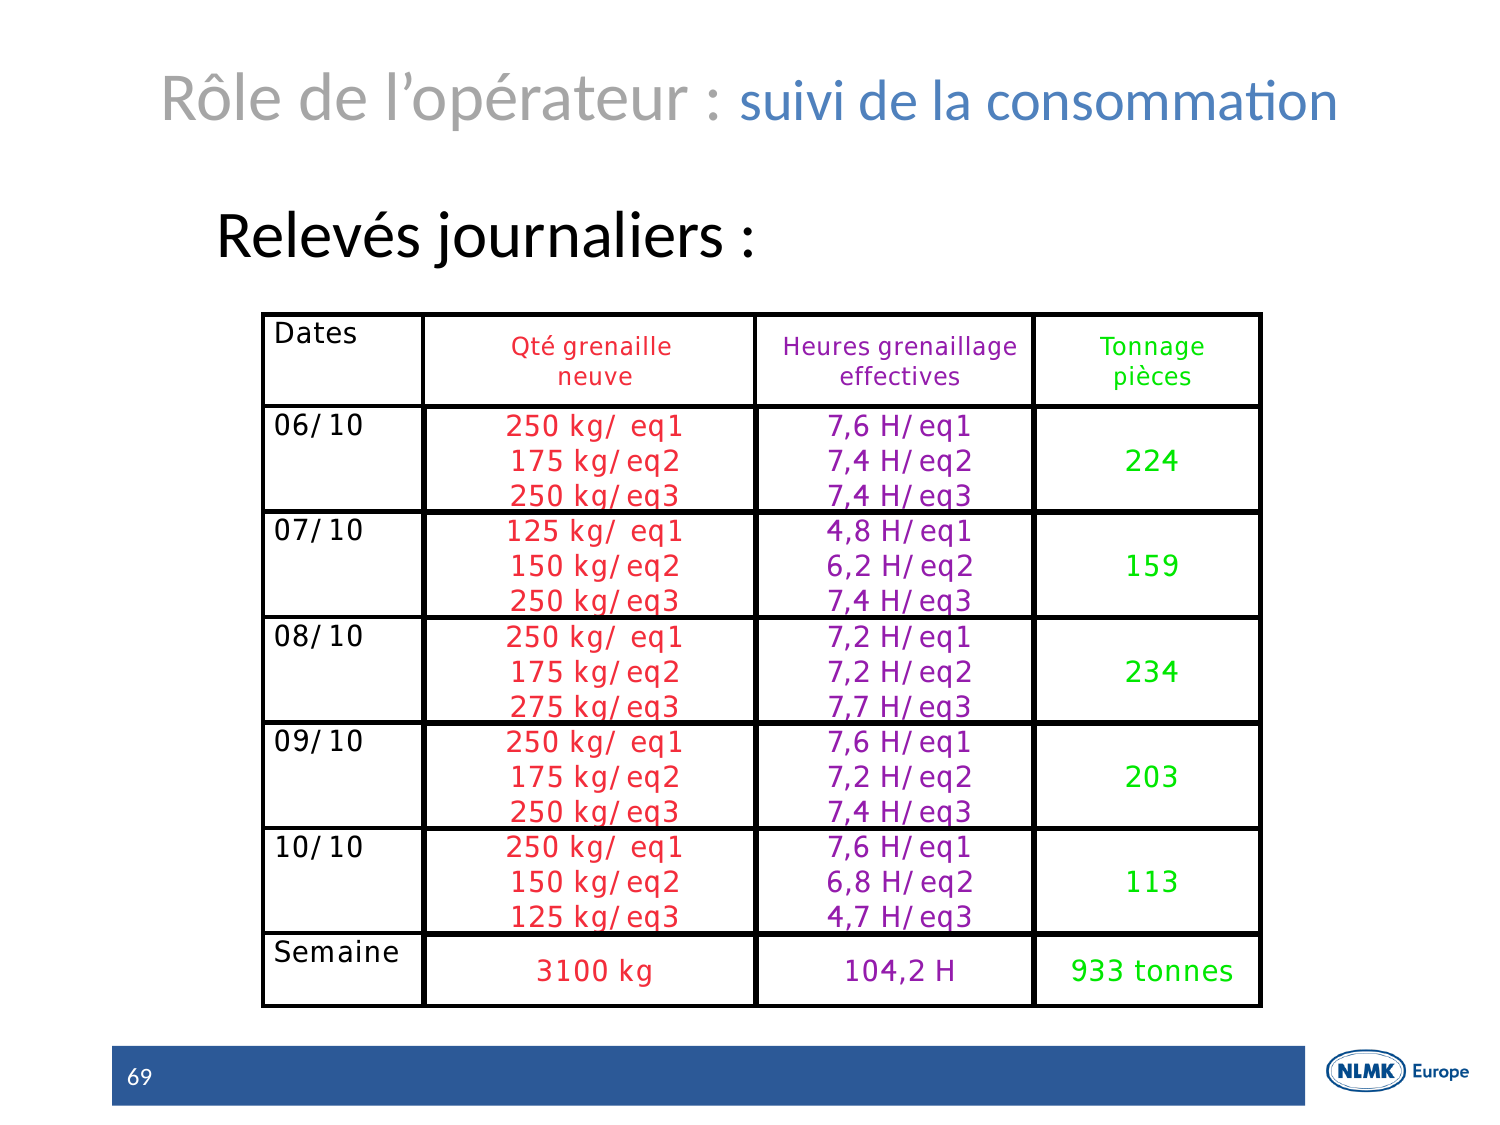

Rôle de l’opérateur : suivi de la consommation
 Relevés journaliers :
Dates
Qté grenaille
neuve
Heures grenaillage
effectives
Tonnage
pièces
06/10
250 kg/ eq1
175 kg/eq2
250 kg/eq3
7,6 H/eq1
7,4 H/eq2
7,4 H/eq3
224
07/10
125 kg/ eq1
150 kg/eq2
250 kg/eq3
4,8 H/eq1
6,2 H/eq2
7,4 H/eq3
159
08/10
250 kg/ eq1
175 kg/eq2
275 kg/eq3
7,2 H/eq1
7,2 H/eq2
7,7 H/eq3
234
09/10
250 kg/ eq1
175 kg/eq2
250 kg/eq3
7,6 H/eq1
7,2 H/eq2
7,4 H/eq3
203
10/10
250 kg/ eq1
150 kg/eq2
125 kg/eq3
7,6 H/eq1
6,8 H/eq2
4,7 H/eq3
113
Semaine
3100 kg
104,2 H
933 tonnes